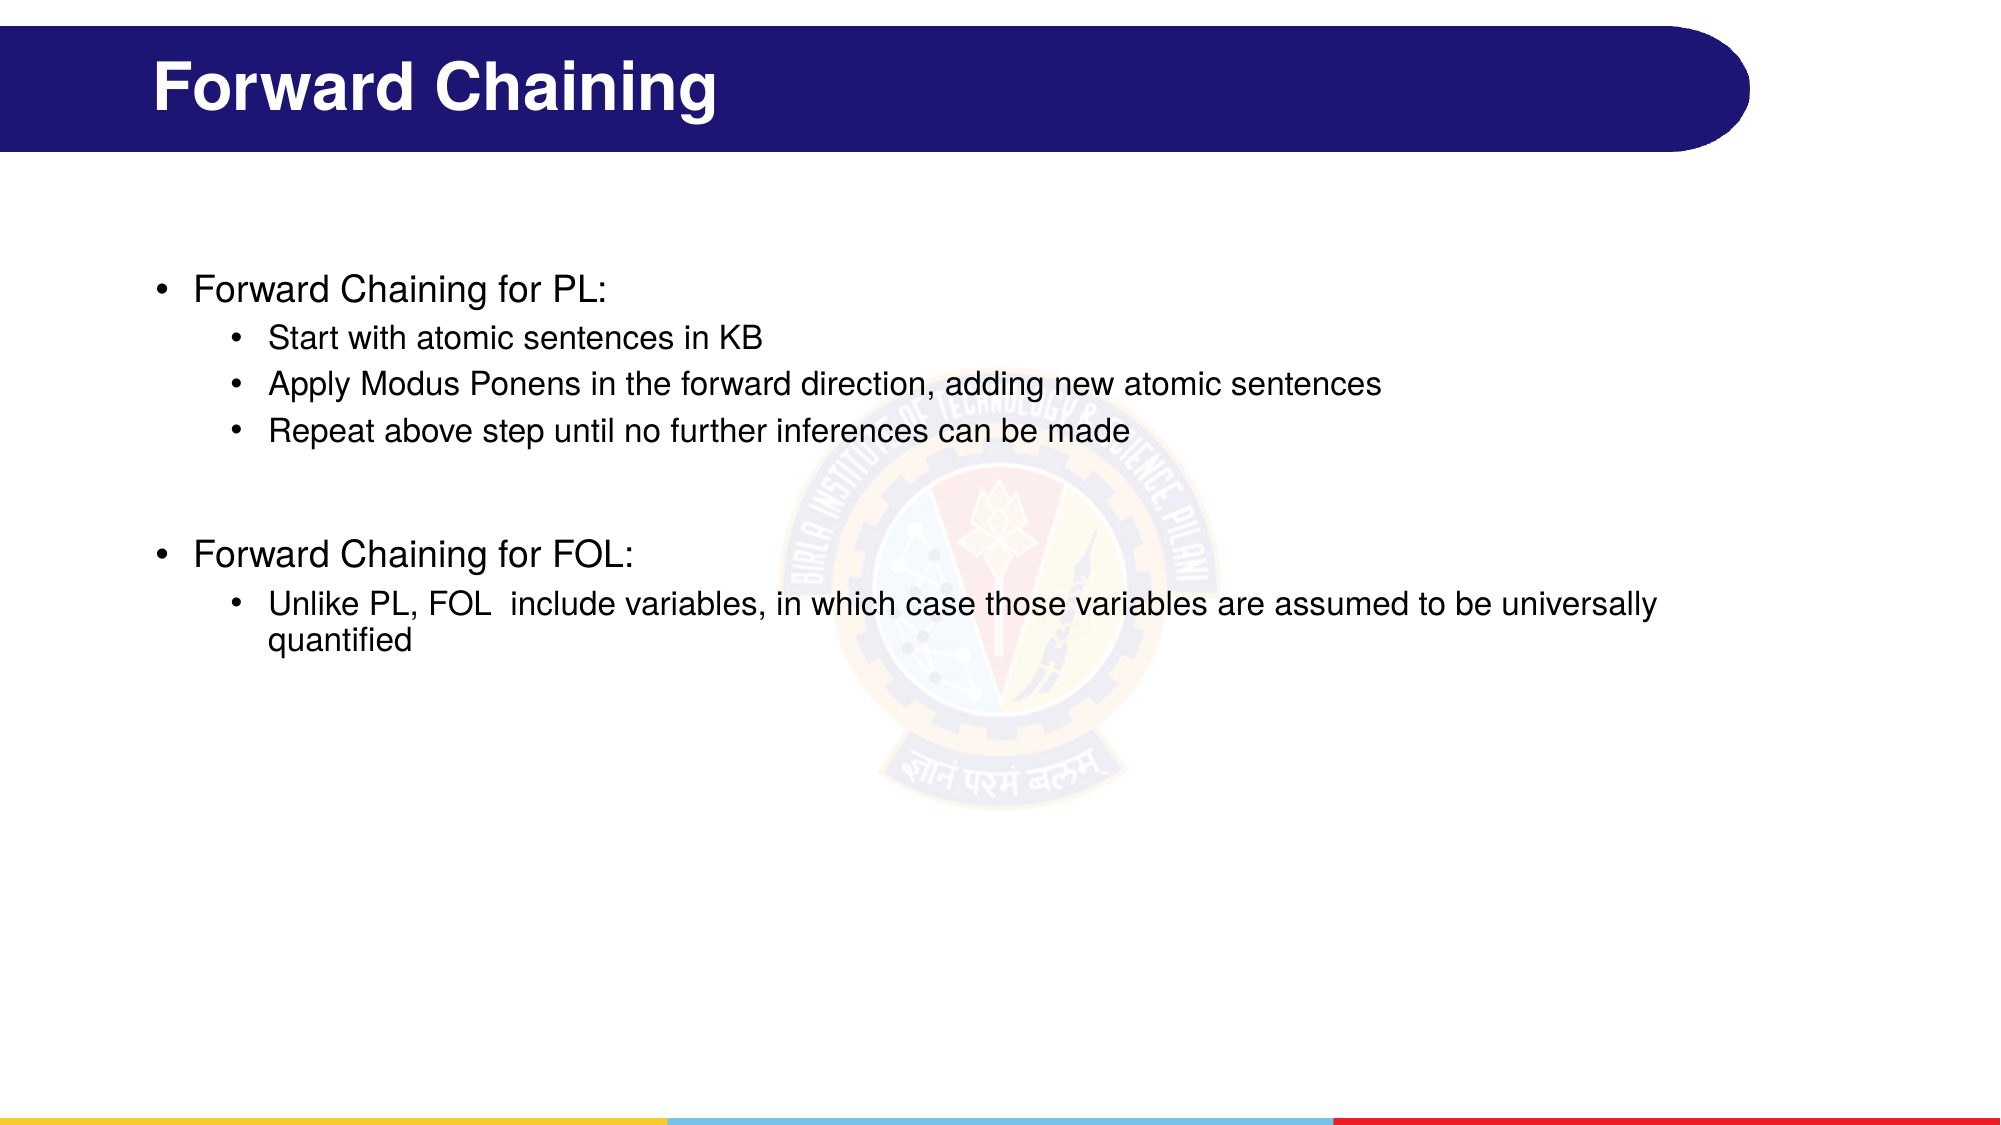

# Forward Chaining

Forward Chaining for PL:
Start with atomic sentences in KB
Apply Modus Ponens in the forward direction, adding new atomic sentences
Repeat above step until no further inferences can be made

Forward Chaining for FOL:
Unlike PL, FOL  include variables, in which case those variables are assumed to be universally quantified